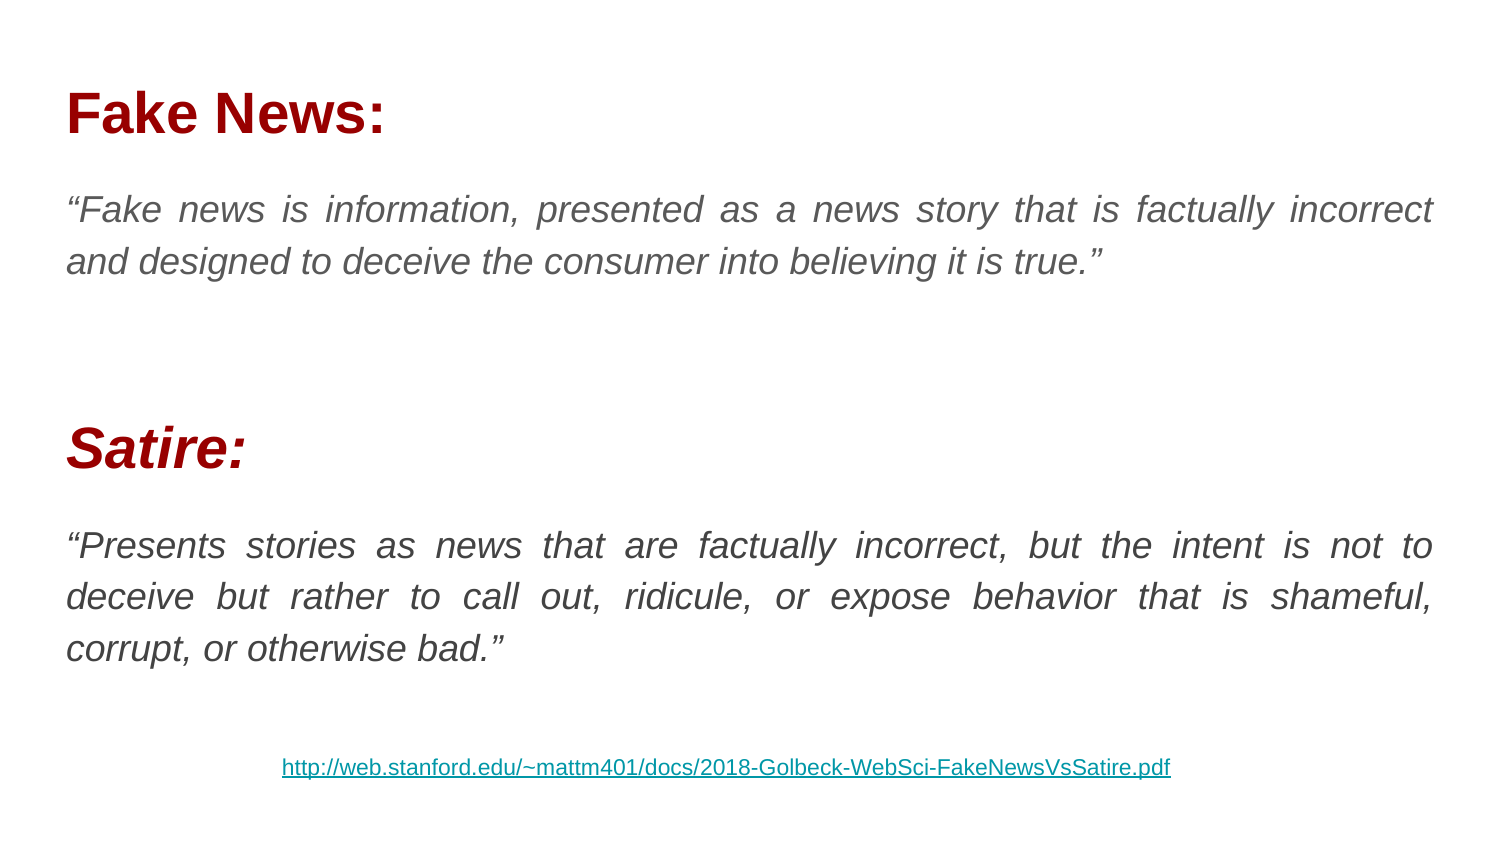

Fake News:
“Fake news is information, presented as a news story that is factually incorrect and designed to deceive the consumer into believing it is true.”

Satire:
“Presents stories as news that are factually incorrect, but the intent is not to deceive but rather to call out, ridicule, or expose behavior that is shameful, corrupt, or otherwise bad.”
http://web.stanford.edu/~mattm401/docs/2018-Golbeck-WebSci-FakeNewsVsSatire.pdf